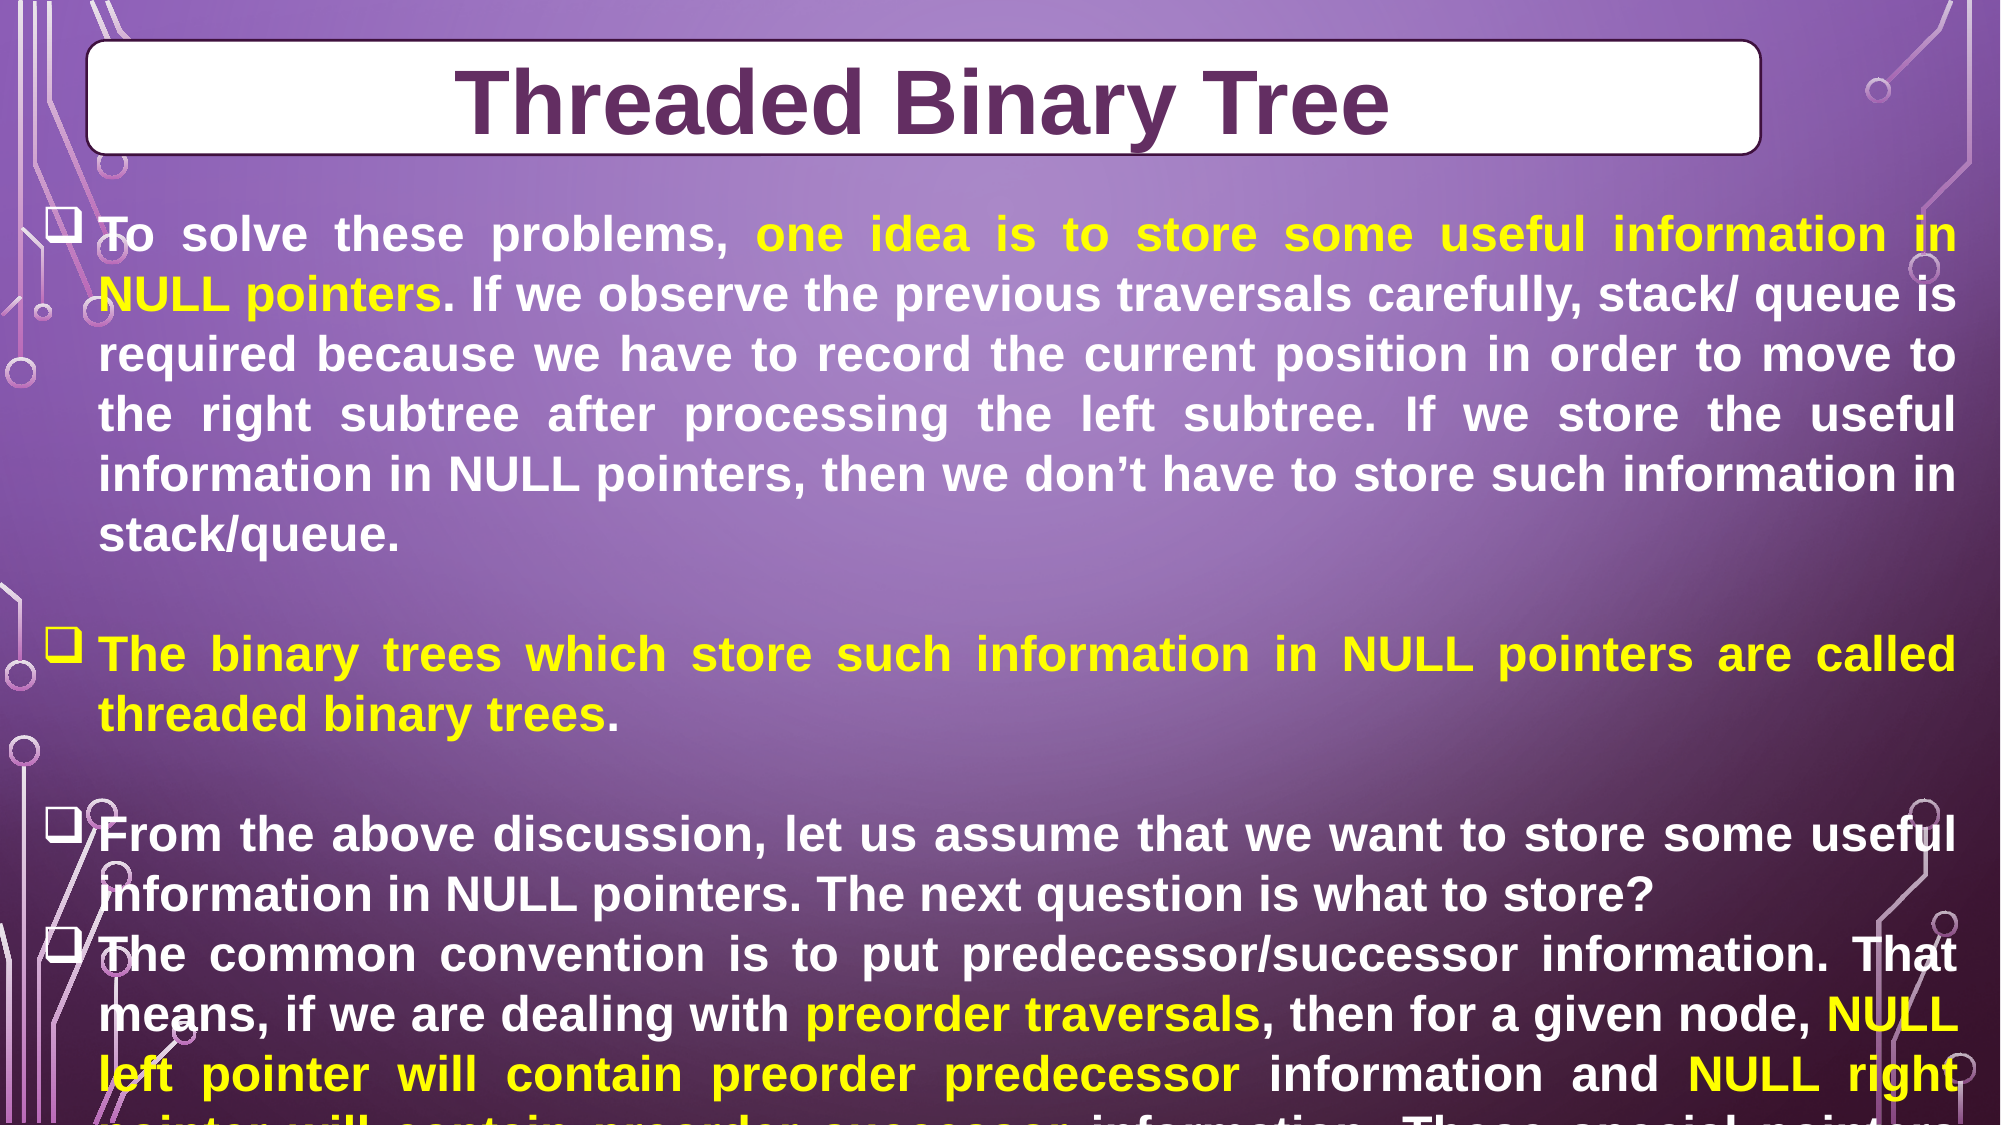

Threaded Binary Tree
To solve these problems, one idea is to store some useful information in NULL pointers. If we observe the previous traversals carefully, stack/ queue is required because we have to record the current position in order to move to the right subtree after processing the left subtree. If we store the useful information in NULL pointers, then we don’t have to store such information in stack/queue.

The binary trees which store such information in NULL pointers are called threaded binary trees.

From the above discussion, let us assume that we want to store some useful information in NULL pointers. The next question is what to store?
The common convention is to put predecessor/successor information. That means, if we are dealing with preorder traversals, then for a given node, NULL left pointer will contain preorder predecessor information and NULL right pointer will contain preorder successor information. These special pointers are called threads.